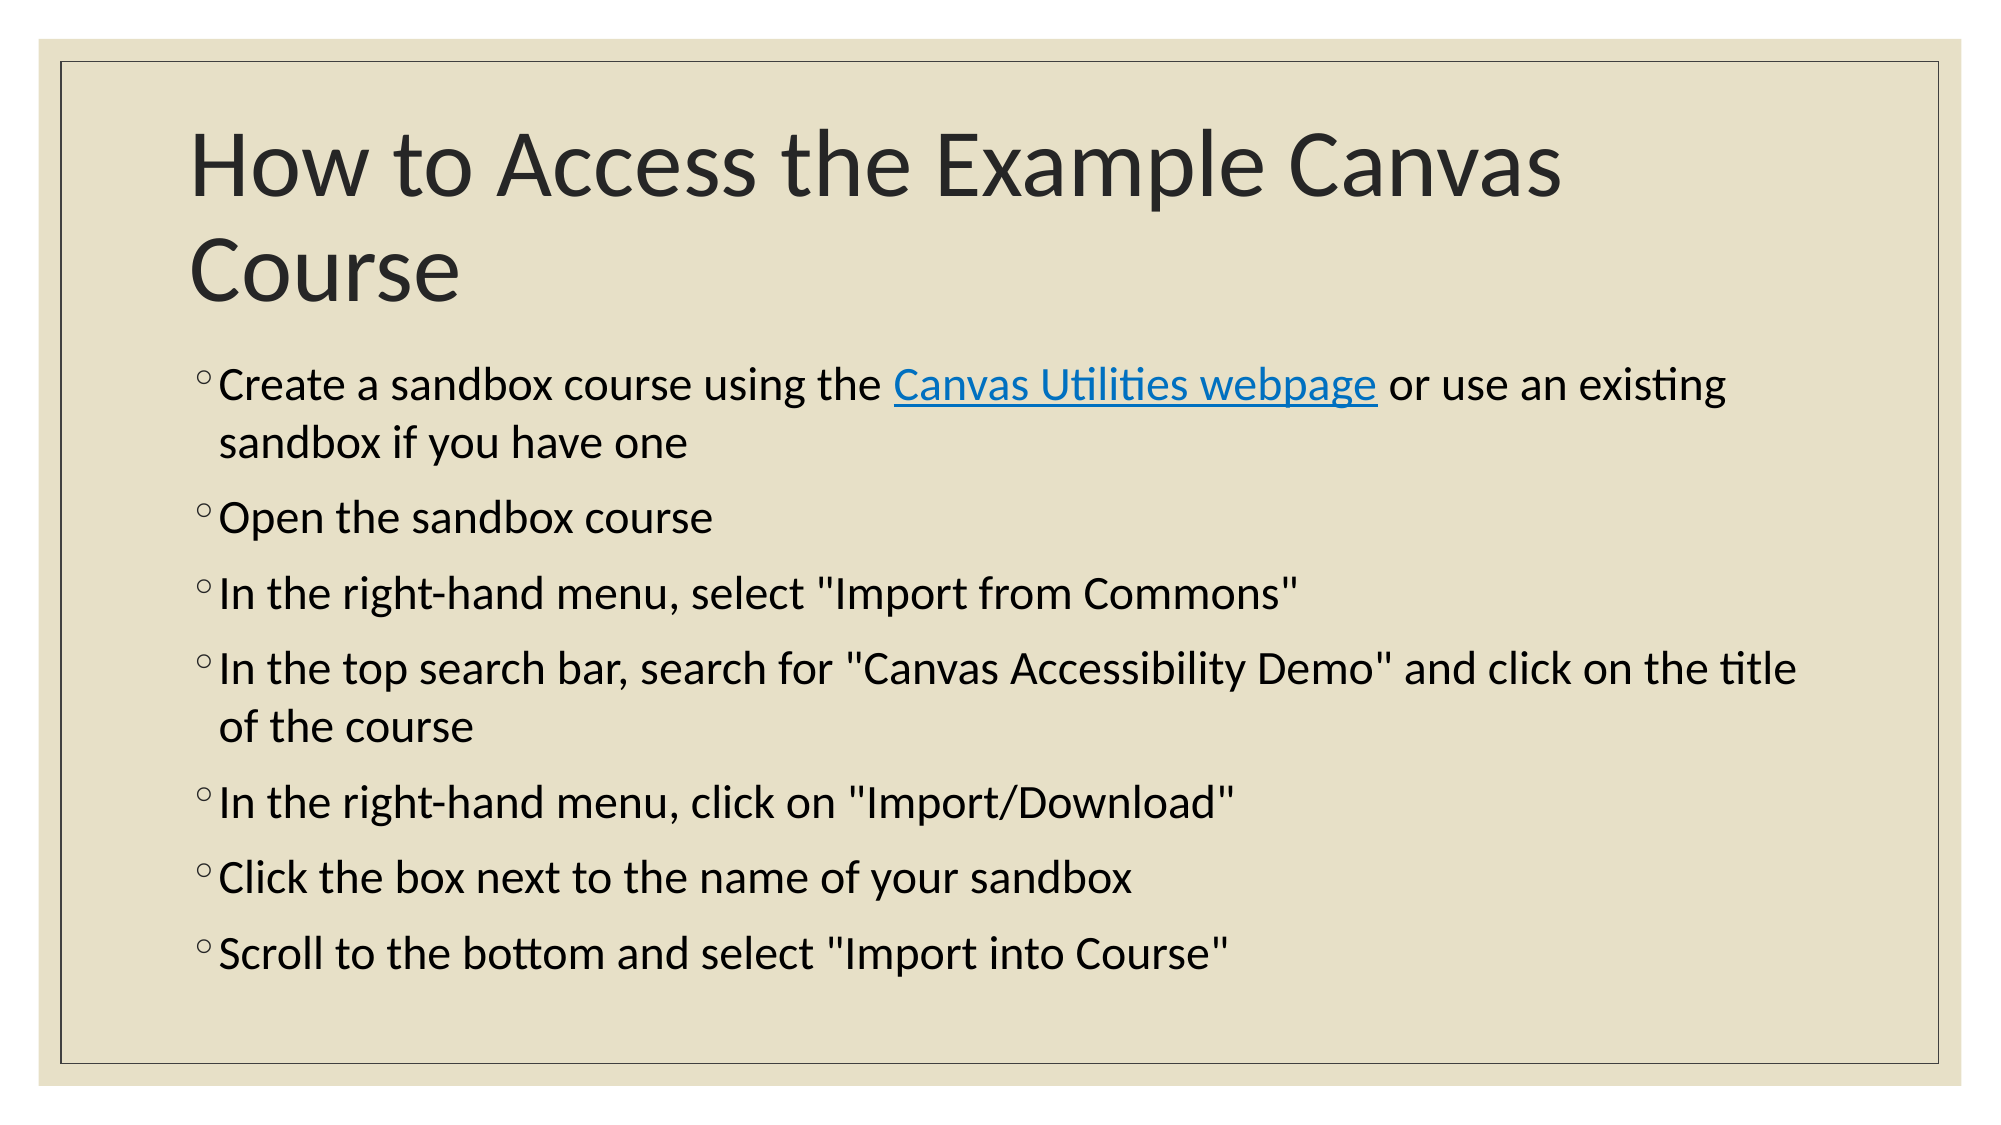

# How to Access the Example Canvas Course
Create a sandbox course using the Canvas Utilities webpage or use an existing sandbox if you have one
Open the sandbox course
In the right-hand menu, select "Import from Commons"
In the top search bar, search for "Canvas Accessibility Demo" and click on the title of the course
In the right-hand menu, click on "Import/Download"
Click the box next to the name of your sandbox
Scroll to the bottom and select "Import into Course"